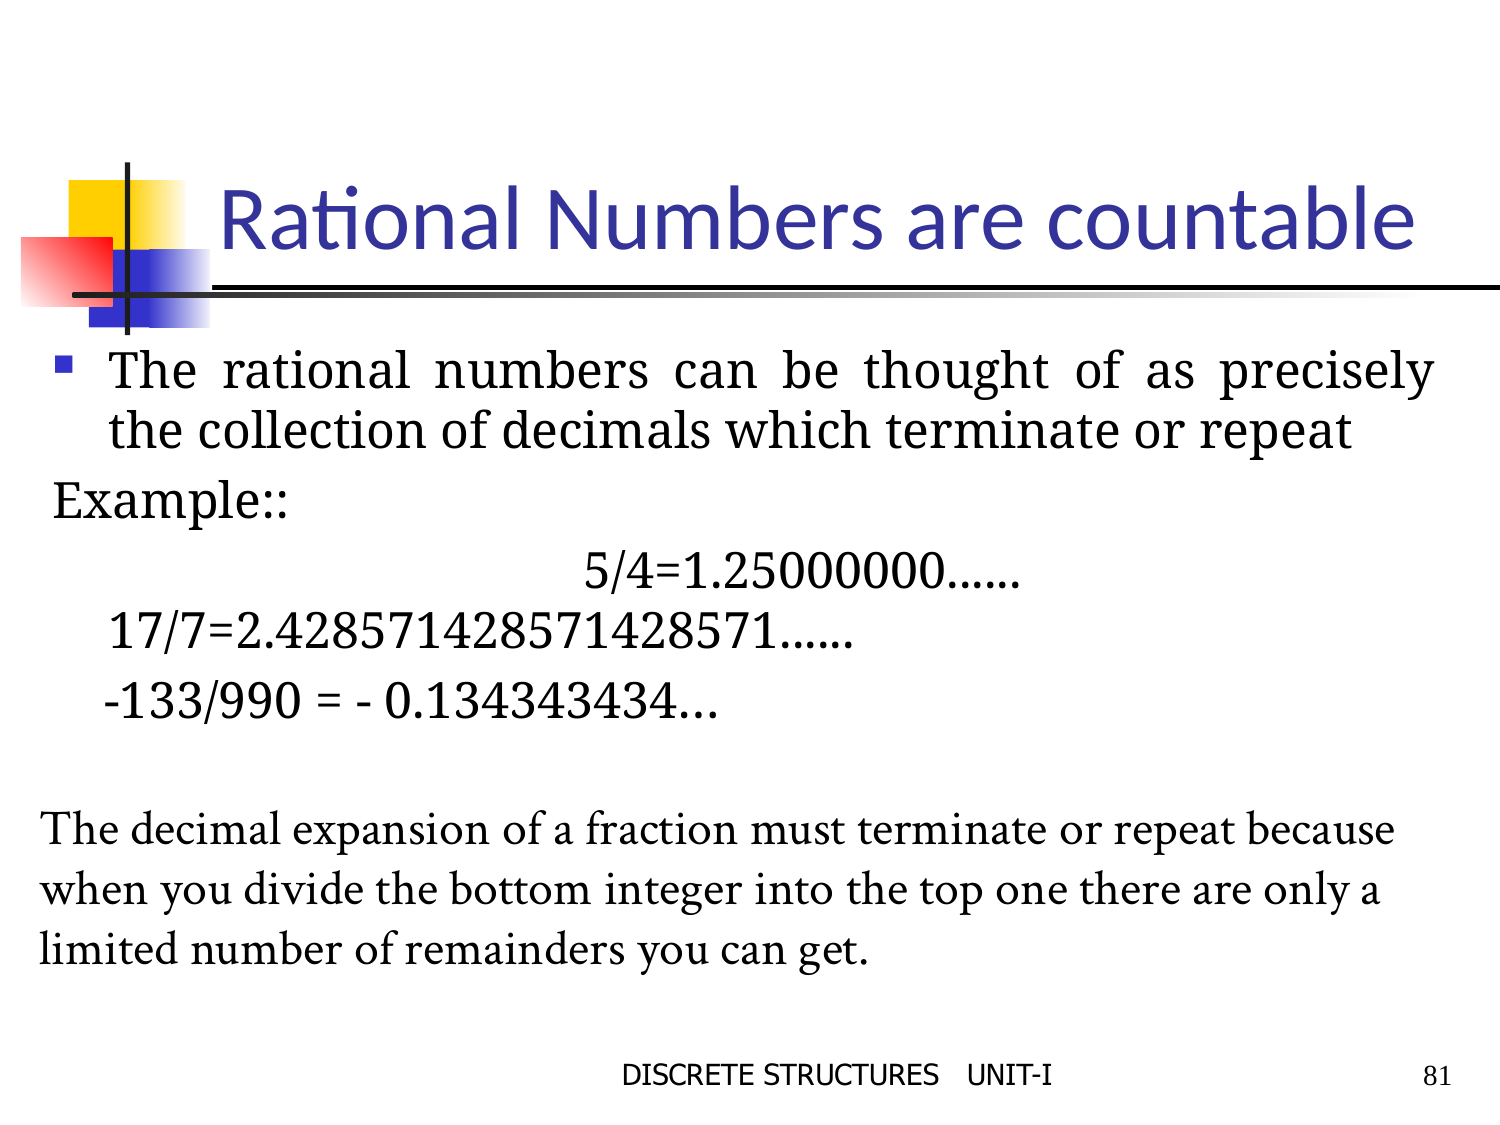

# Rational Numbers are countable
The rational numbers can be thought of as precisely the collection of decimals which terminate or repeat
Example::
         5/4=1.25000000......        17/7=2.428571428571428571......
    -133/990 = - 0.134343434…
The decimal expansion of a fraction must terminate or repeat because when you divide the bottom integer into the top one there are only a limited number of remainders you can get.
DISCRETE STRUCTURES   UNIT-I
81